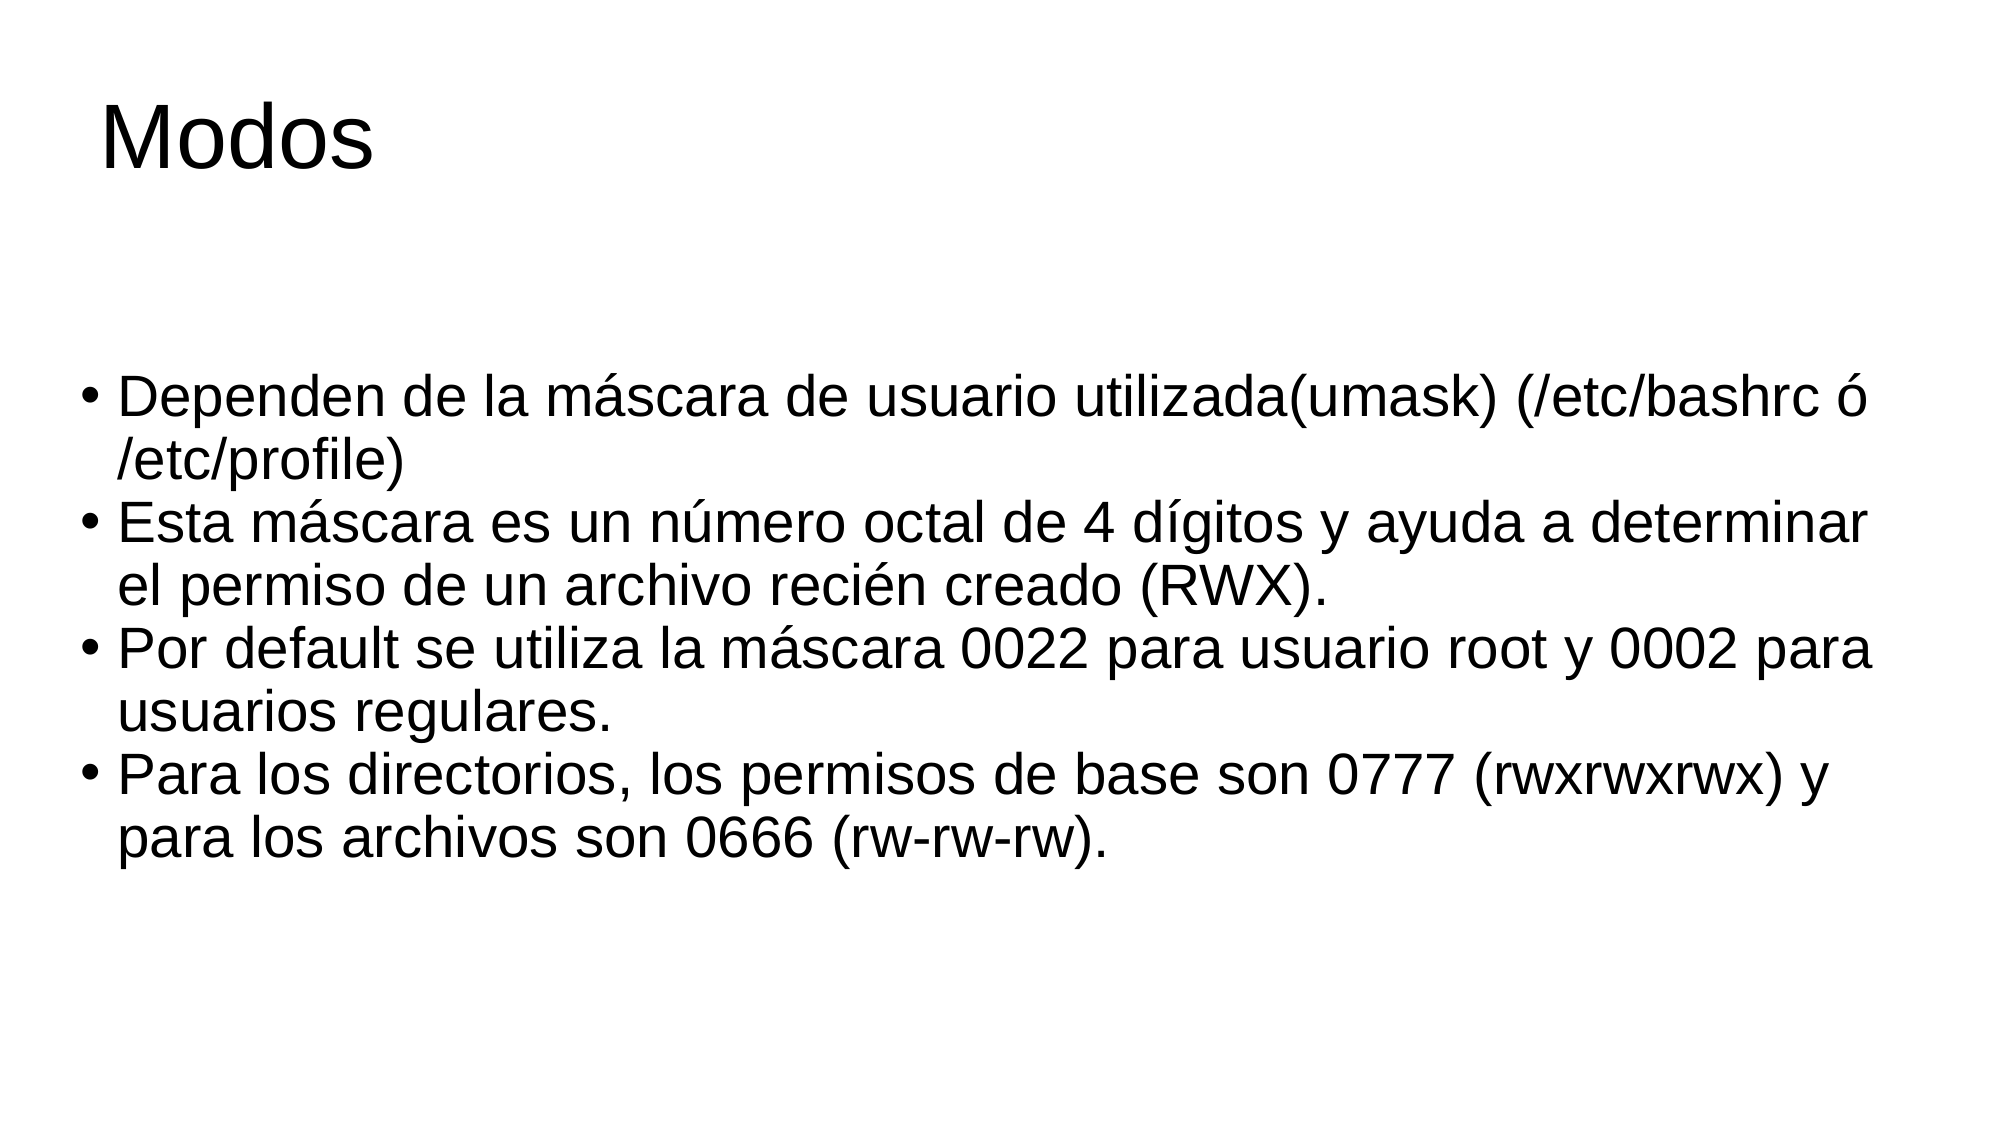

Modos
Dependen de la máscara de usuario utilizada(umask) (/etc/bashrc ó /etc/profile)
Esta máscara es un número octal de 4 dígitos y ayuda a determinar el permiso de un archivo recién creado (RWX).
Por default se utiliza la máscara 0022 para usuario root y 0002 para usuarios regulares.
Para los directorios, los permisos de base son 0777 (rwxrwxrwx) y para los archivos son 0666 (rw-rw-rw).